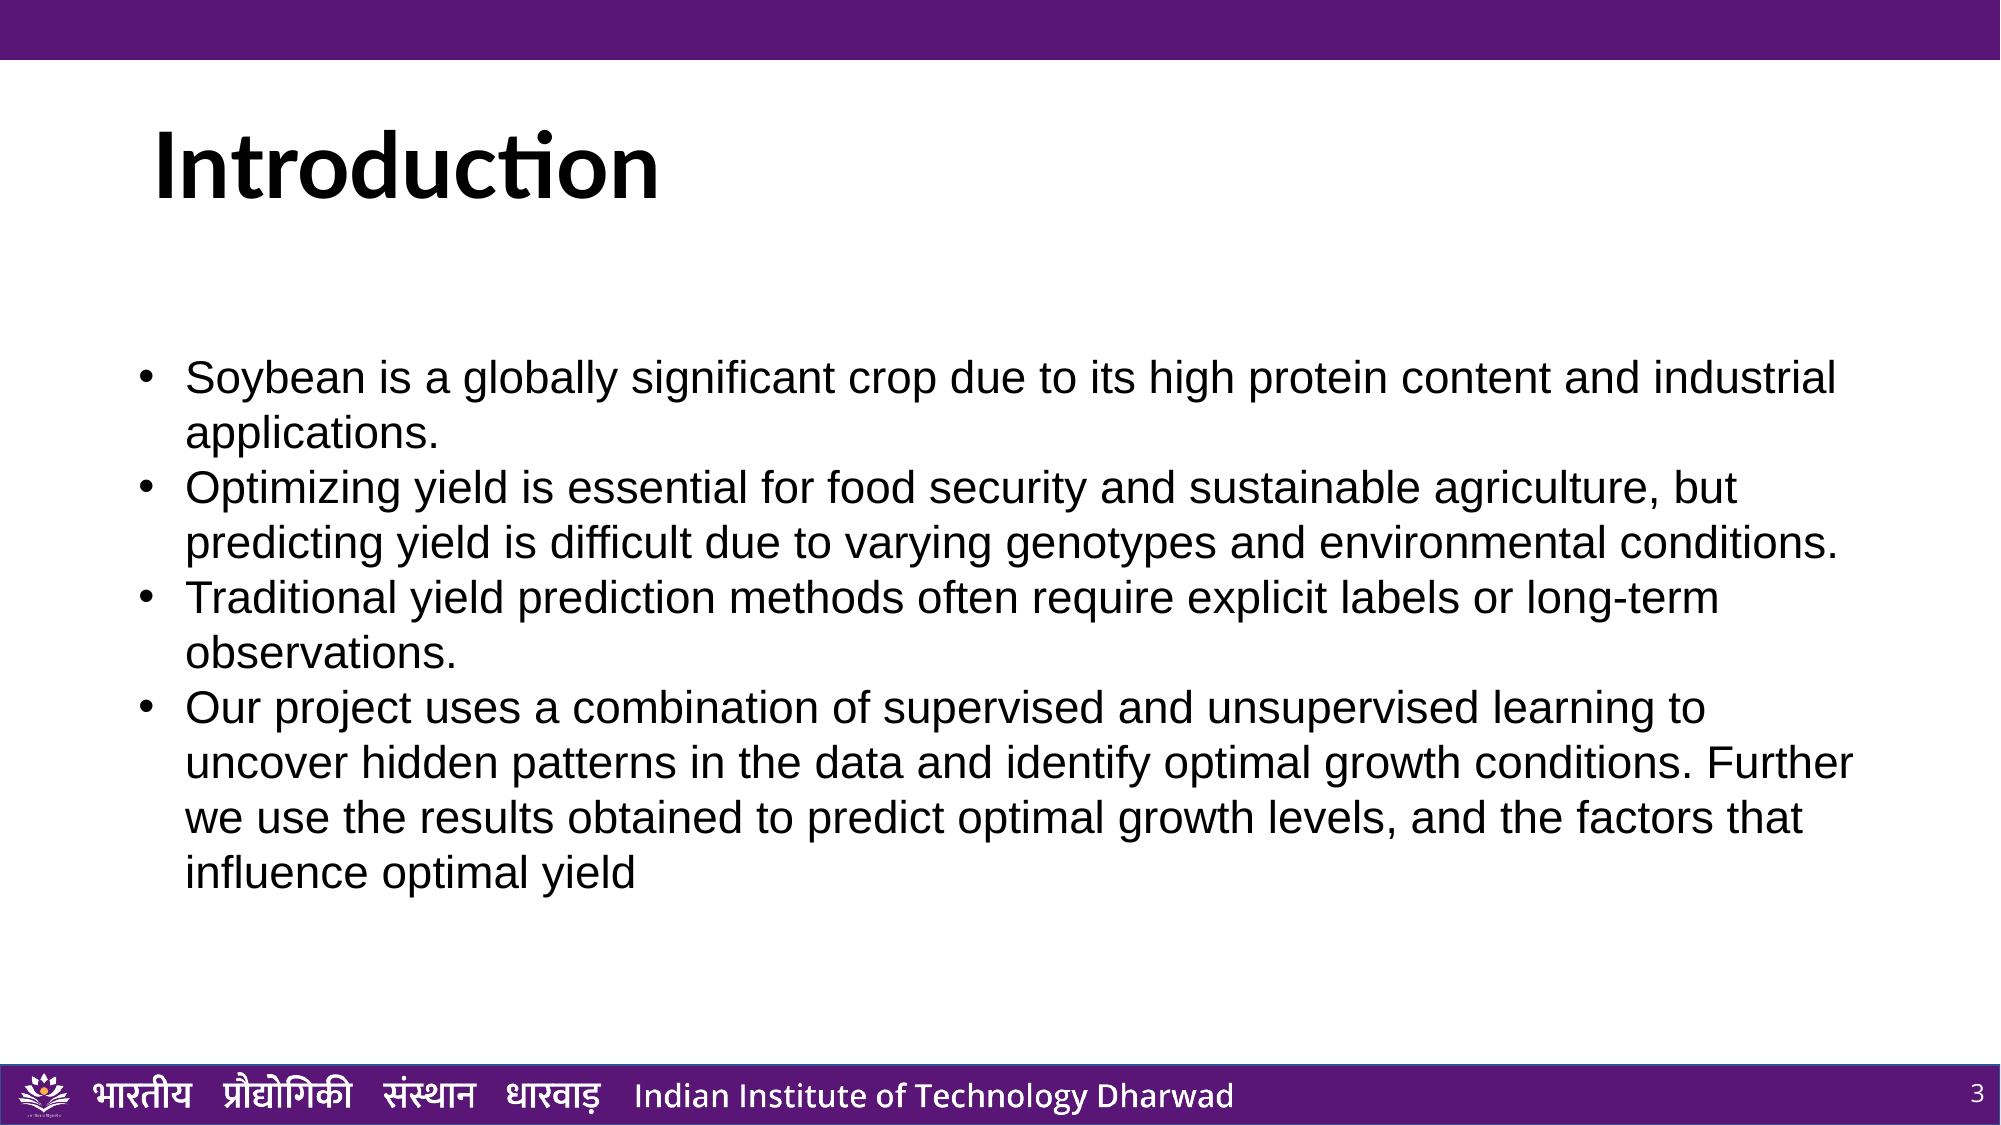

# Introduction
Soybean is a globally significant crop due to its high protein content and industrial applications.
Optimizing yield is essential for food security and sustainable agriculture, but predicting yield is difficult due to varying genotypes and environmental conditions.
Traditional yield prediction methods often require explicit labels or long-term observations.
Our project uses a combination of supervised and unsupervised learning to uncover hidden patterns in the data and identify optimal growth conditions. Further we use the results obtained to predict optimal growth levels, and the factors that influence optimal yield